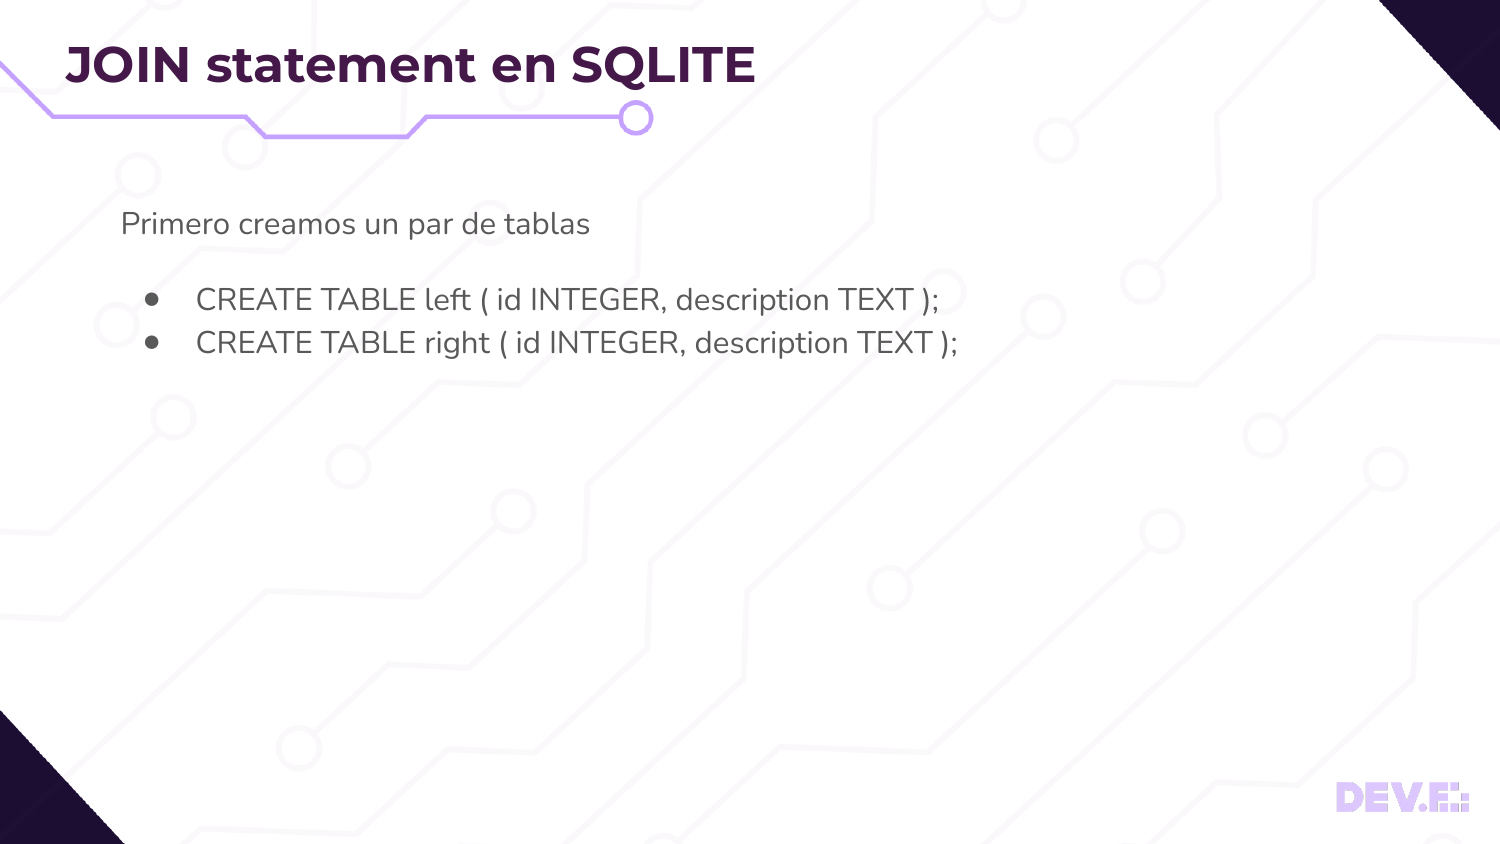

# JOIN statement en SQLITE
Primero creamos un par de tablas
CREATE TABLE left ( id INTEGER, description TEXT );
CREATE TABLE right ( id INTEGER, description TEXT );